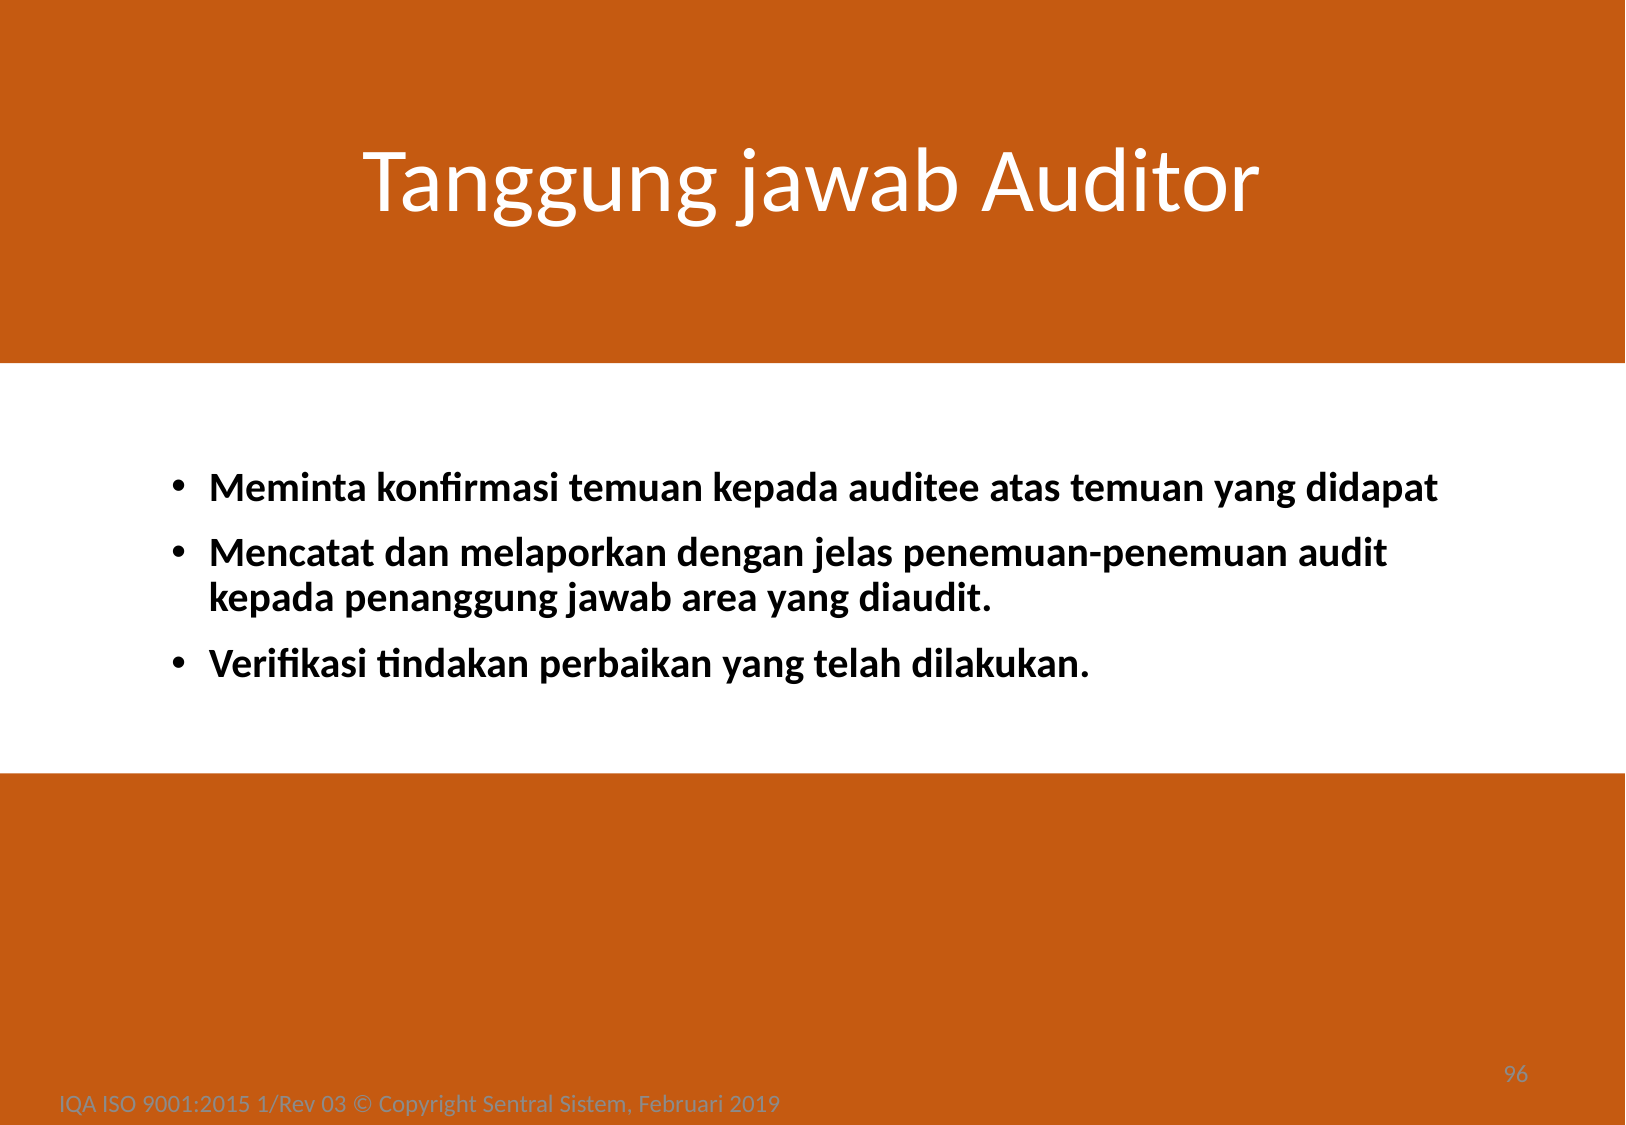

# Tanggung jawab Auditor

Meminta konfirmasi temuan kepada auditee atas temuan yang didapat
Mencatat dan melaporkan dengan jelas penemuan-penemuan audit kepada penanggung jawab area yang diaudit.
Verifikasi tindakan perbaikan yang telah dilakukan.

96
IQA ISO 9001:2015 1/Rev 03 © Copyright Sentral Sistem, Februari 2019